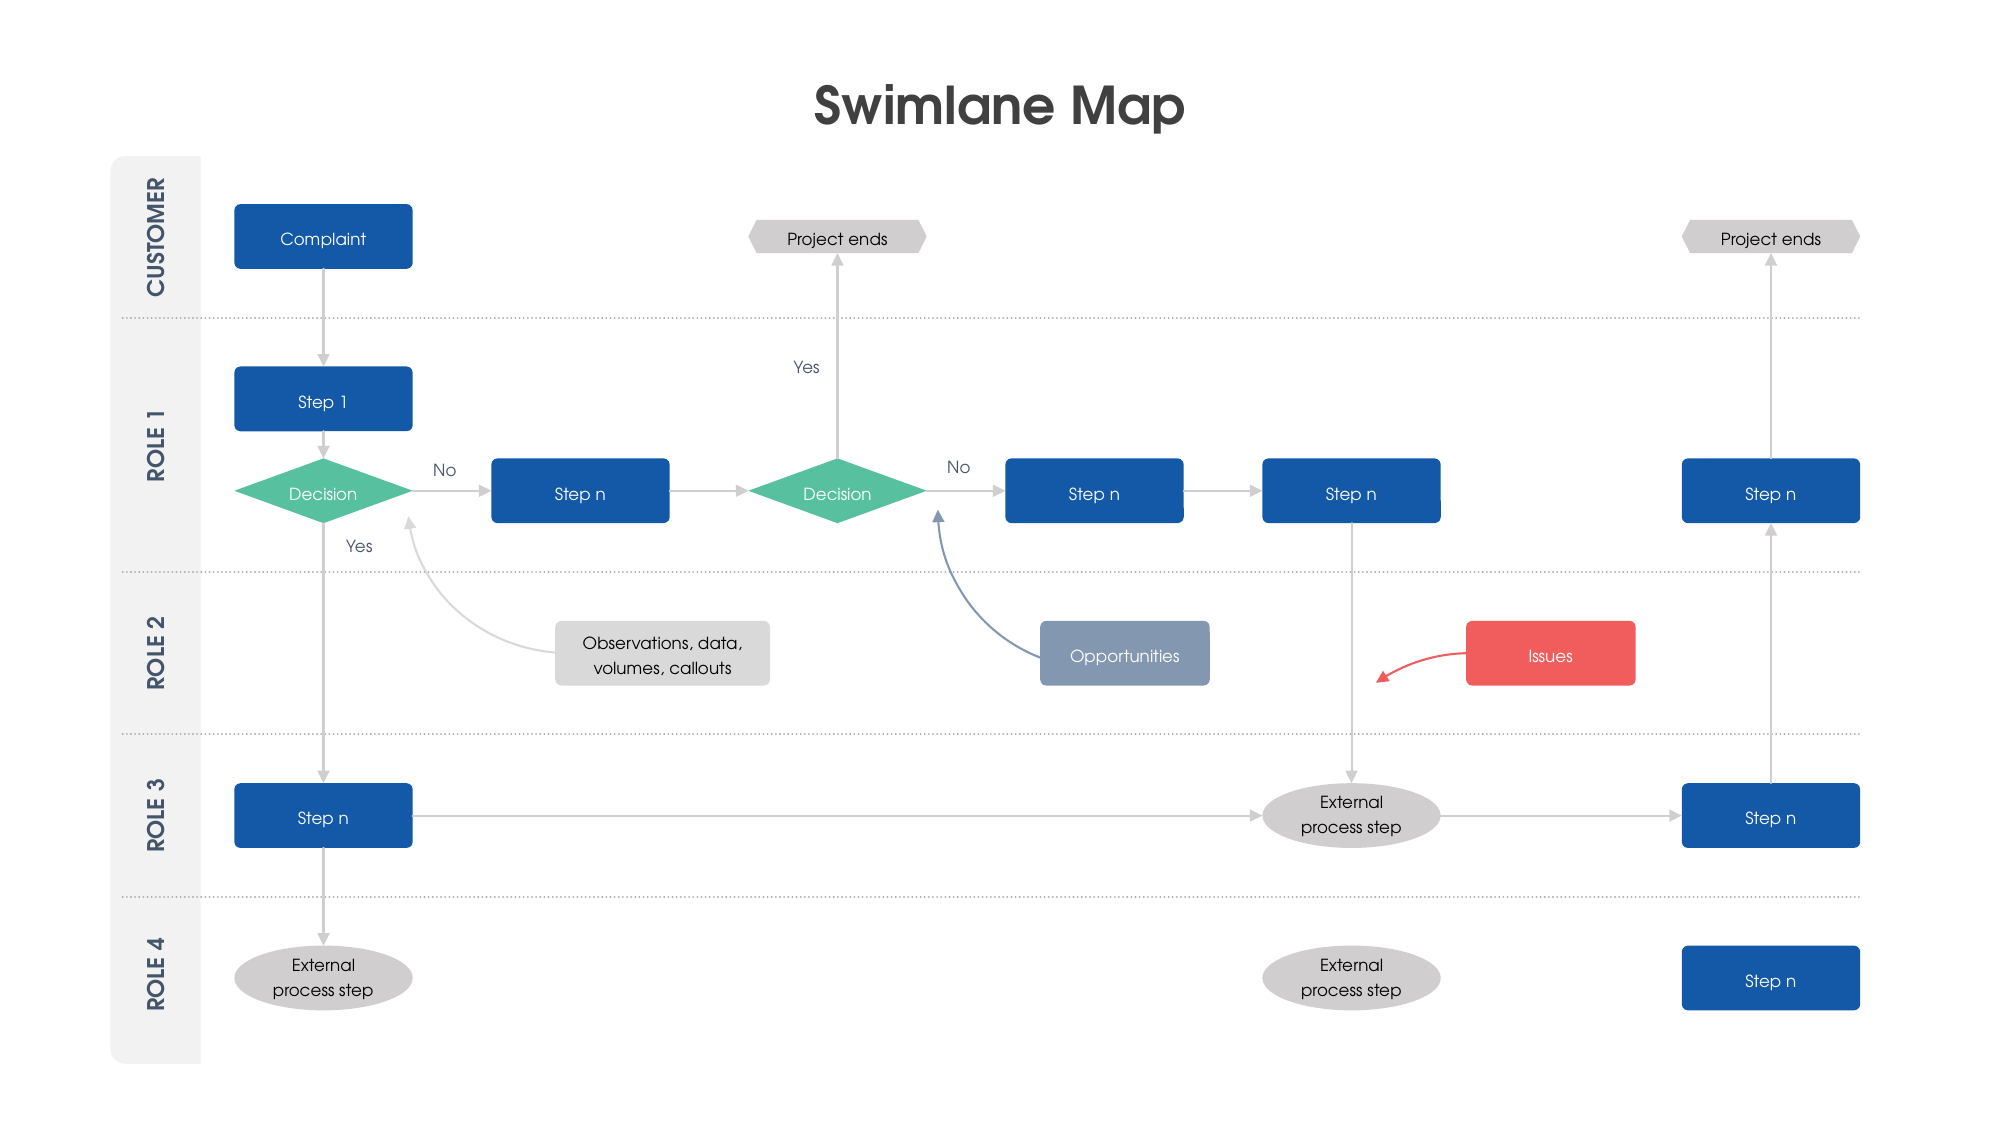

Swimlane Map
Complaint
CUSTOMER
Project ends
Project ends

Yes

Step 1
ROLE 1
No
No
Decision
Step n
Decision
Step n
Step n
Step n
Yes
Observations, data, volumes, callouts
Opportunities
Issues
ROLE 2

Step n
External process step
Step n
ROLE 3
External process step
External process step
Step n
ROLE 4